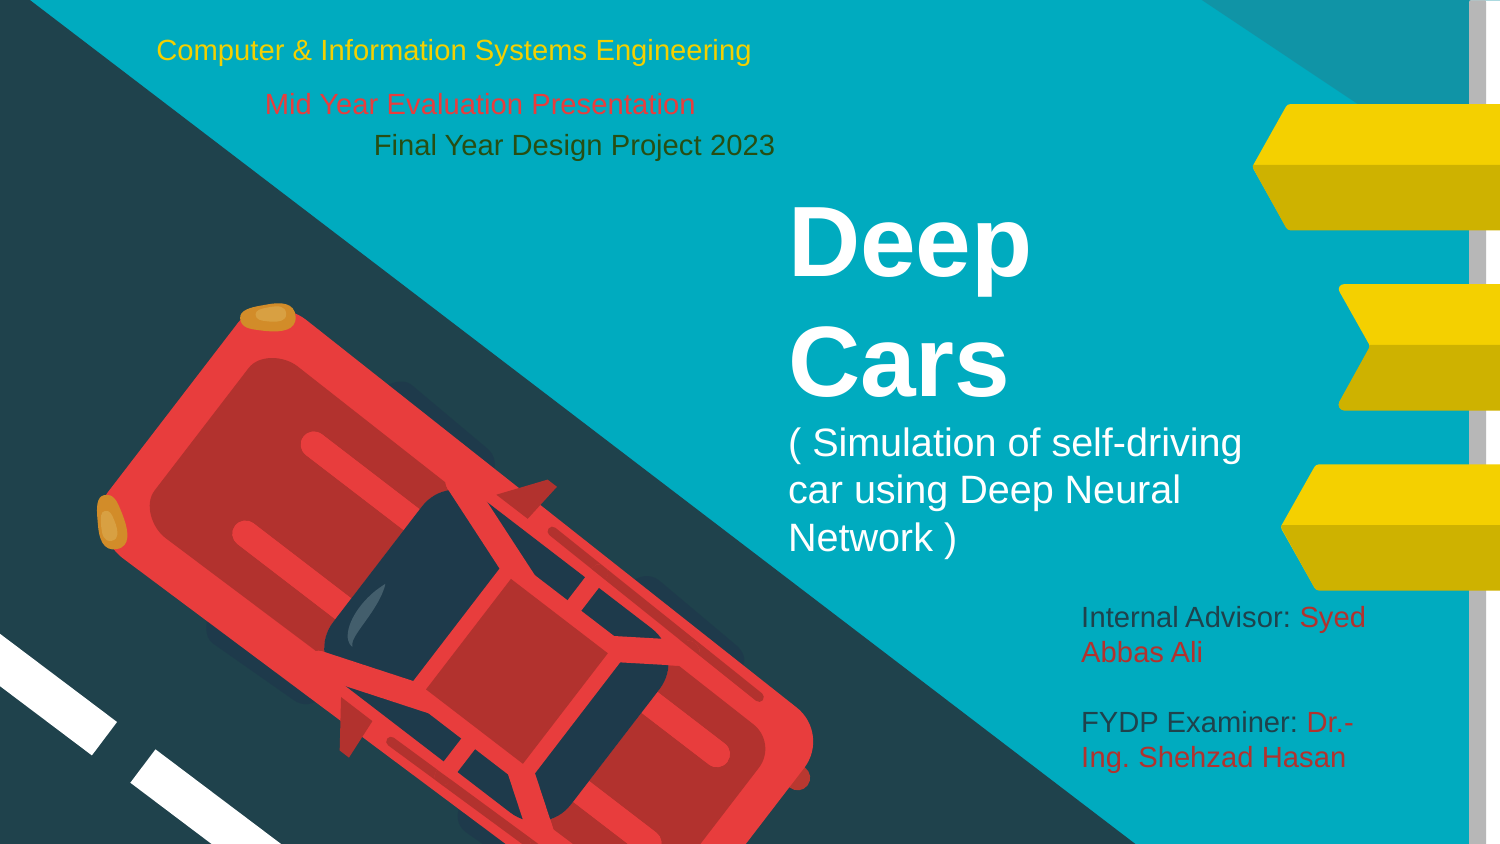

Computer & Information Systems Engineering
Mid Year Evaluation Presentation
Final Year Design Project 2023

# Deep Cars
( Simulation of self-driving car using Deep Neural Network )

Internal Advisor: Syed Abbas Ali

FYDP Examiner: Dr.-Ing. Shehzad Hasan